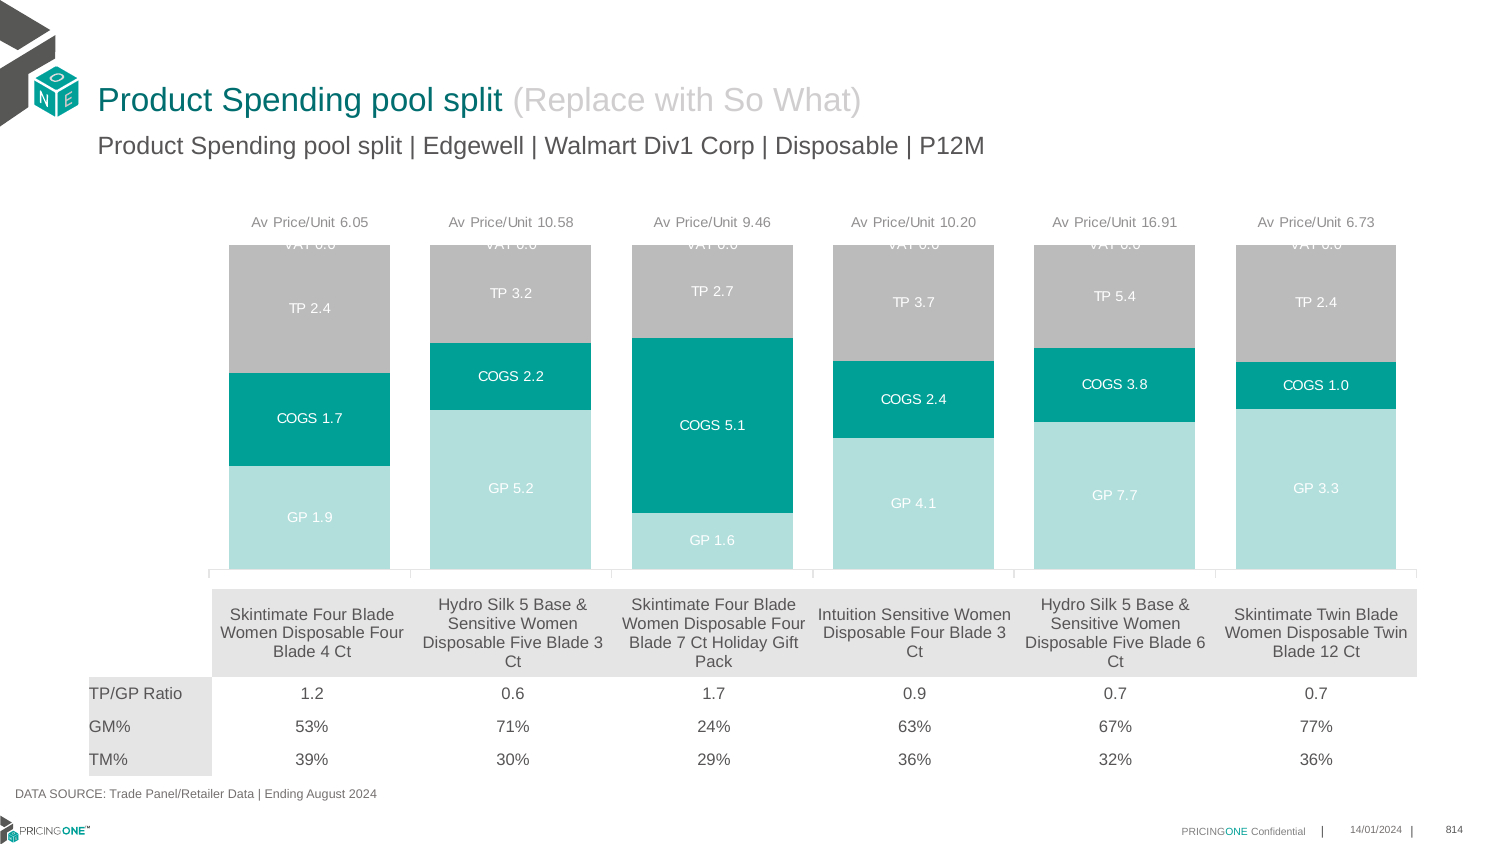

# Product Spending pool split (Replace with So What)
Product Spending pool split | Edgewell | Walmart Div1 Corp | Disposable | P12M

### Chart

| Category | GP | COGS | TP | VAT |
|---|---|---|---|---|
| Av Price/Unit 6.05 | 1.937231451874063 | 1.73640396281859 | 2.3954908629685163 | 0.0 |
| Av Price/Unit 10.58 | 5.207505304406324 | 2.1728876723847965 | 3.1999635654221317 | 0.0 |
| Av Price/Unit 9.46 | 1.6389999999999998 | 5.1231 | 2.725819463087249 | 0.0 |
| Av Price/Unit 10.20 | 4.1200430604982206 | 2.4311971360786306 | 3.6533106507371613 | 0.0 |
| Av Price/Unit 16.91 | 7.69741142857143 | 3.833571428571429 | 5.378260840336134 | 0.0 |
| Av Price/Unit 6.73 | 3.3168 | 0.992 | 2.4179260162601626 | 0.0 |
|  | Skintimate Four Blade Women Disposable Four Blade 4 Ct | Hydro Silk 5 Base & Sensitive Women Disposable Five Blade 3 Ct | Skintimate Four Blade Women Disposable Four Blade 7 Ct Holiday Gift Pack | Intuition Sensitive Women Disposable Four Blade 3 Ct | Hydro Silk 5 Base & Sensitive Women Disposable Five Blade 6 Ct | Skintimate Twin Blade Women Disposable Twin Blade 12 Ct |
| --- | --- | --- | --- | --- | --- | --- |
| TP/GP Ratio | 1.2 | 0.6 | 1.7 | 0.9 | 0.7 | 0.7 |
| GM% | 53% | 71% | 24% | 63% | 67% | 77% |
| TM% | 39% | 30% | 29% | 36% | 32% | 36% |
DATA SOURCE: Trade Panel/Retailer Data | Ending August 2024

14/01/2024
814